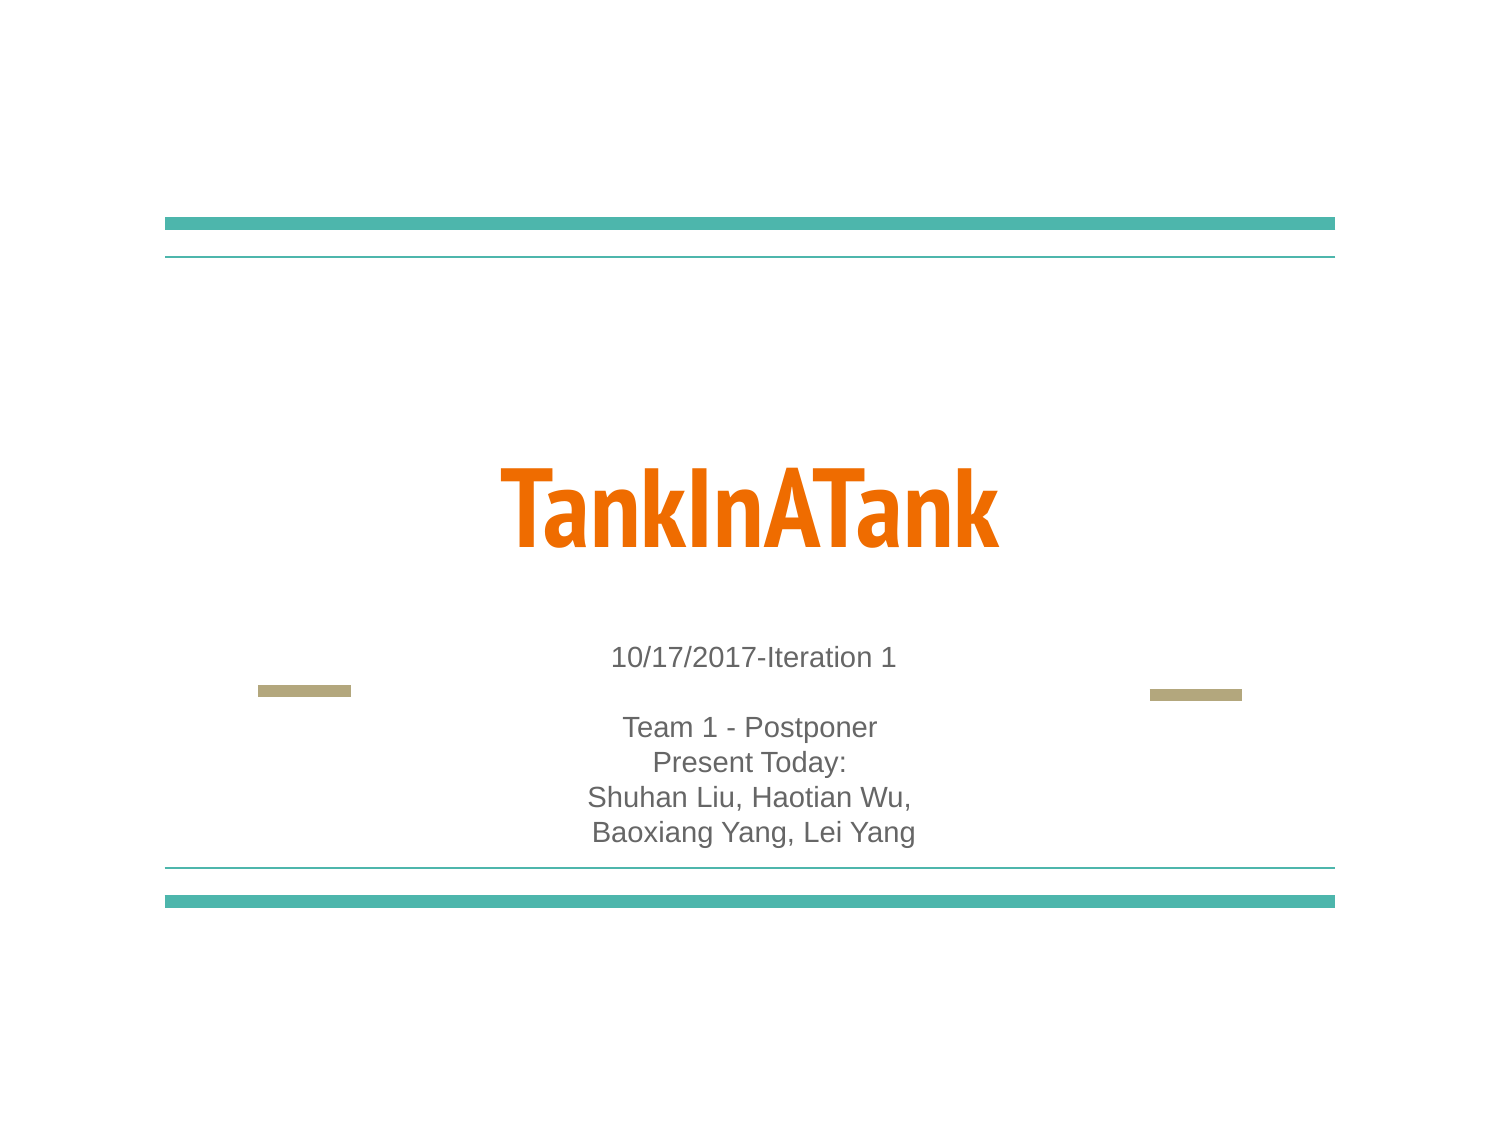

# TankInATank
 10/17/2017-Iteration 1

Team 1 - Postponer
Present Today:
Shuhan Liu, Haotian Wu,
 Baoxiang Yang, Lei Yang